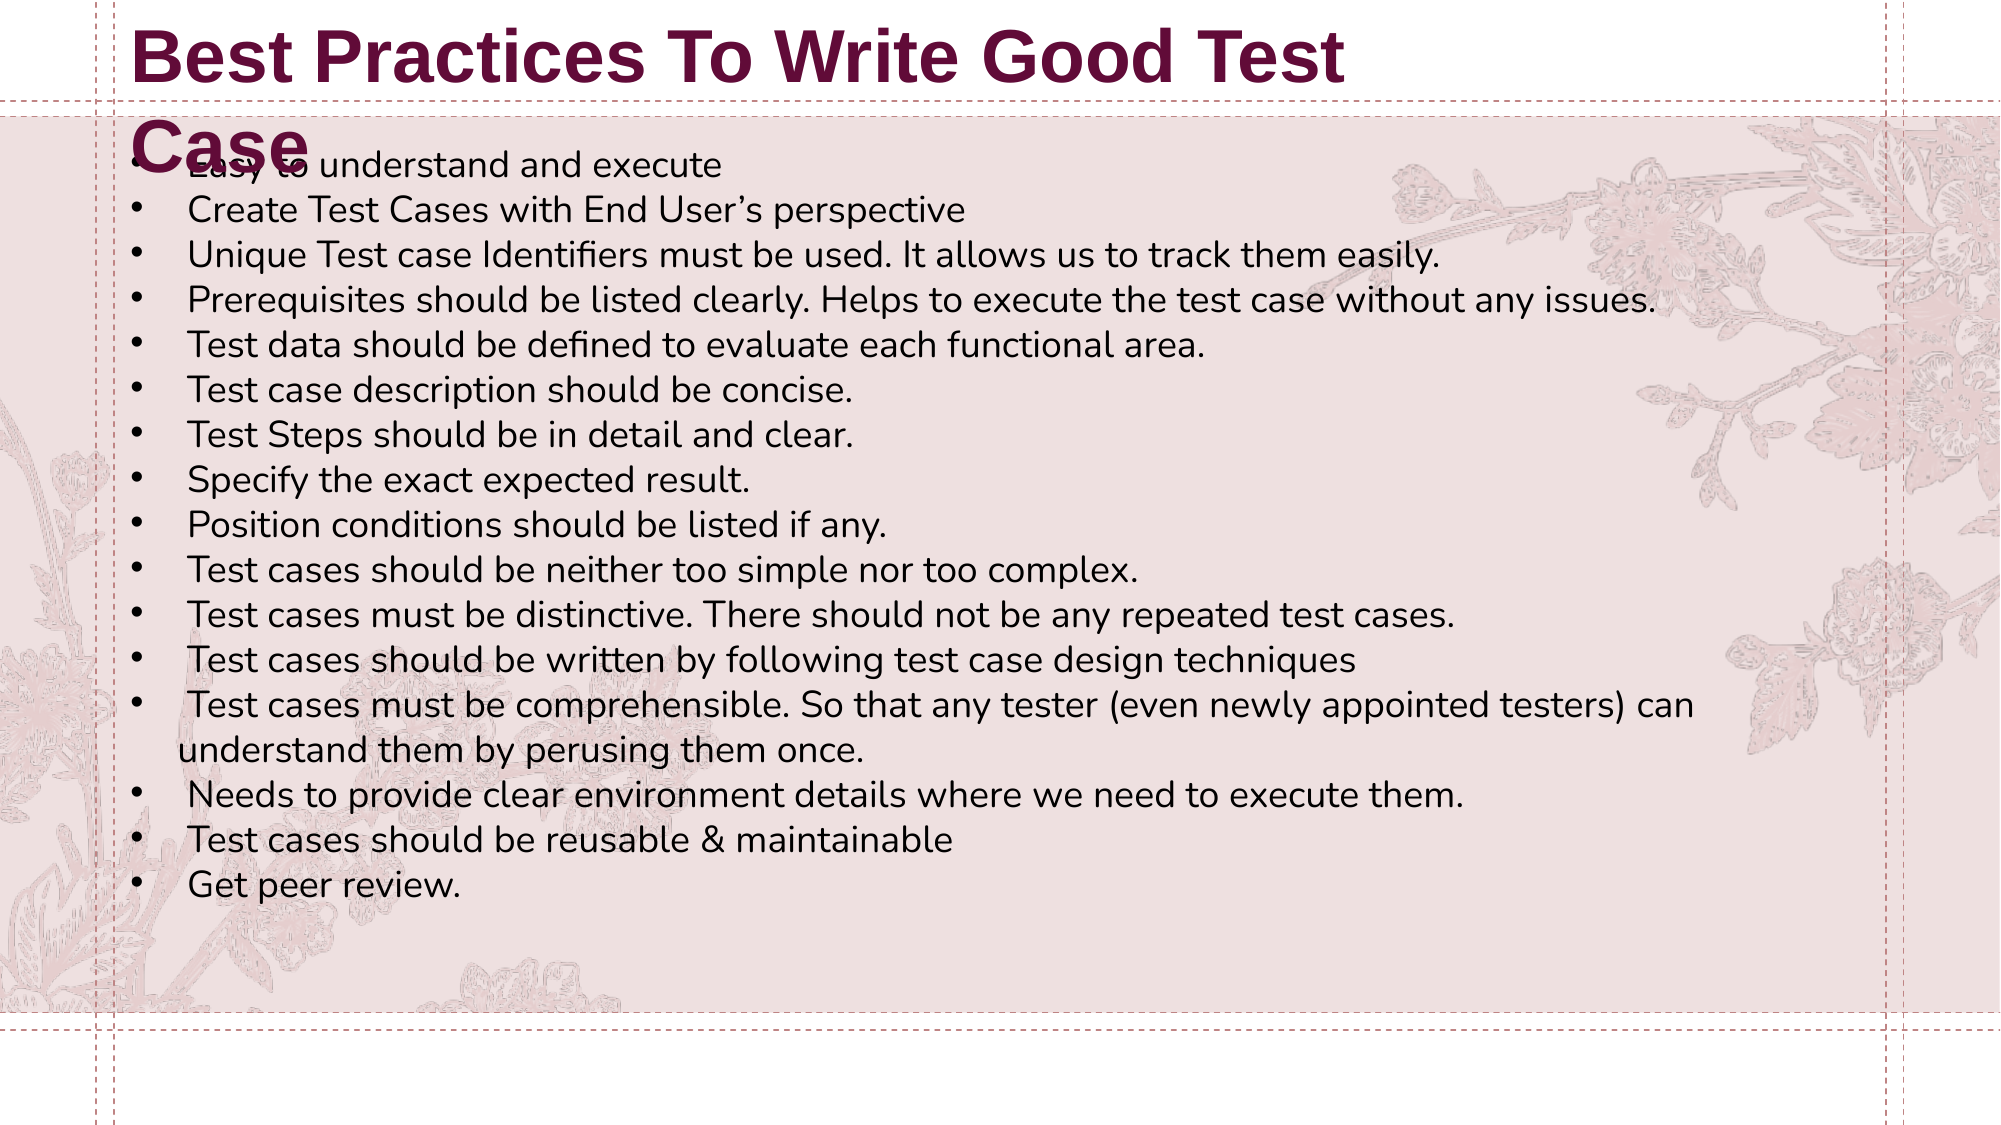

Best Practices To Write Good Test Case
 Easy to understand and execute
 Create Test Cases with End User’s perspective
 Unique Test case Identifiers must be used. It allows us to track them easily.
 Prerequisites should be listed clearly. Helps to execute the test case without any issues.
 Test data should be defined to evaluate each functional area.
 Test case description should be concise.
 Test Steps should be in detail and clear.
 Specify the exact expected result.
 Position conditions should be listed if any.
 Test cases should be neither too simple nor too complex.
 Test cases must be distinctive. There should not be any repeated test cases.
 Test cases should be written by following test case design techniques
 Test cases must be comprehensible. So that any tester (even newly appointed testers) can understand them by perusing them once.
 Needs to provide clear environment details where we need to execute them.
 Test cases should be reusable & maintainable
 Get peer review.